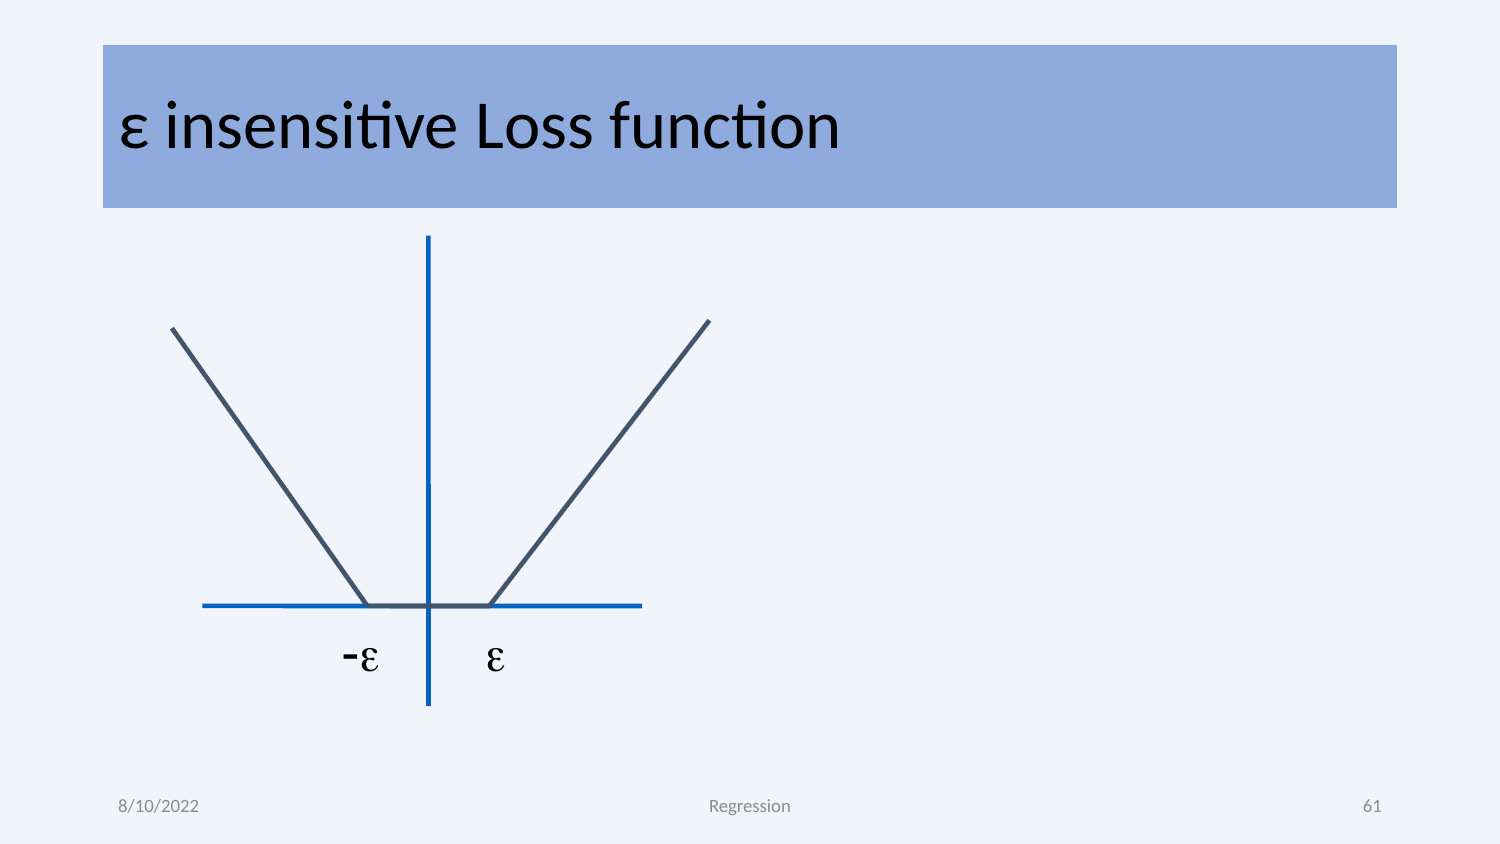

# ε insensitive Loss function

−ε
ε
8/10/2022
Regression
61